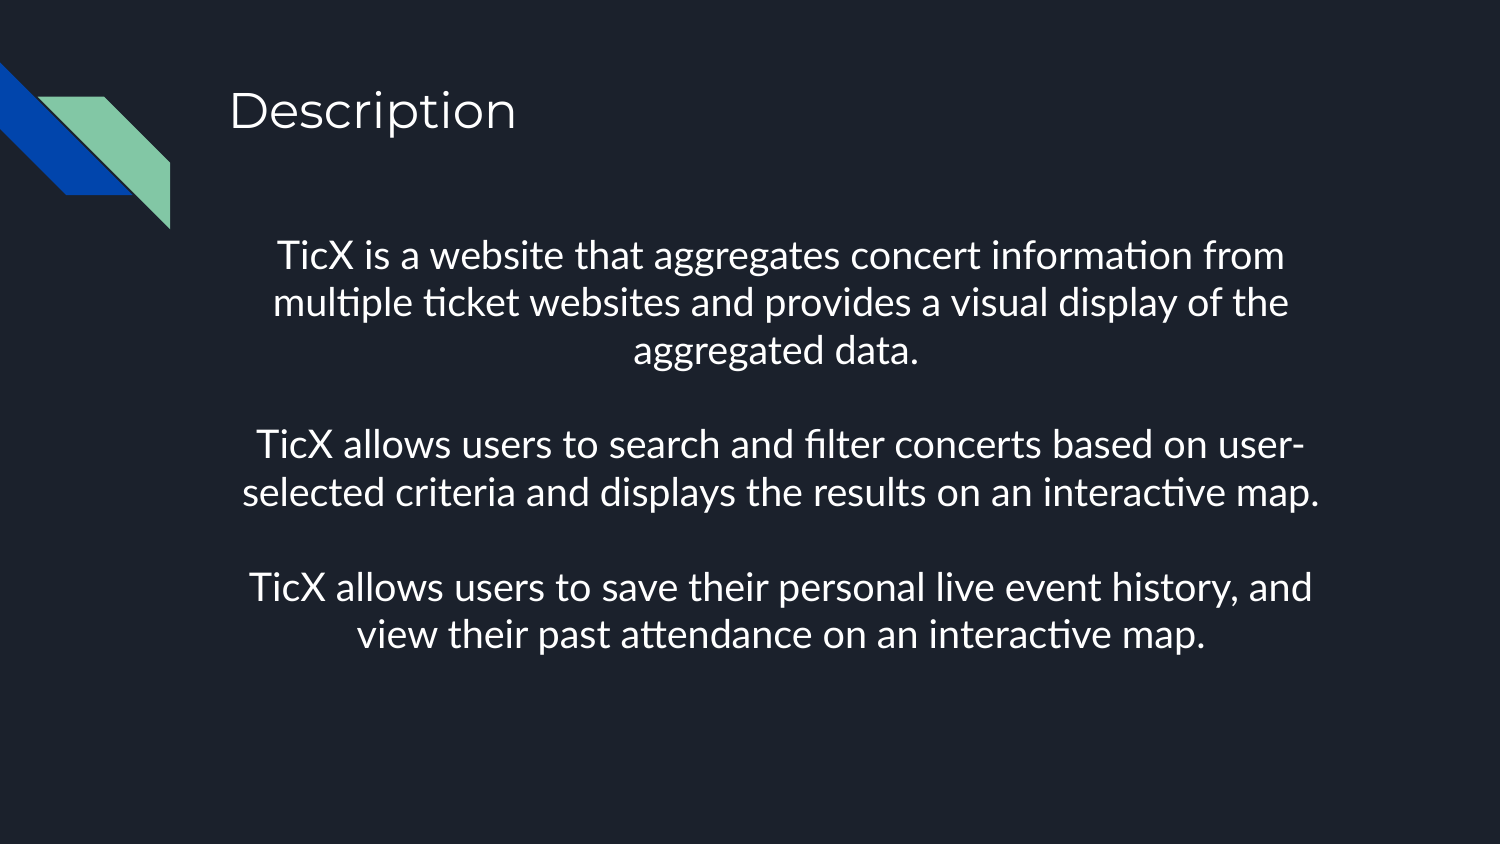

# Description
TicX is a website that aggregates concert information from multiple ticket websites and provides a visual display of the aggregated data.

TicX allows users to search and filter concerts based on user-selected criteria and displays the results on an interactive map.

TicX allows users to save their personal live event history, and view their past attendance on an interactive map.